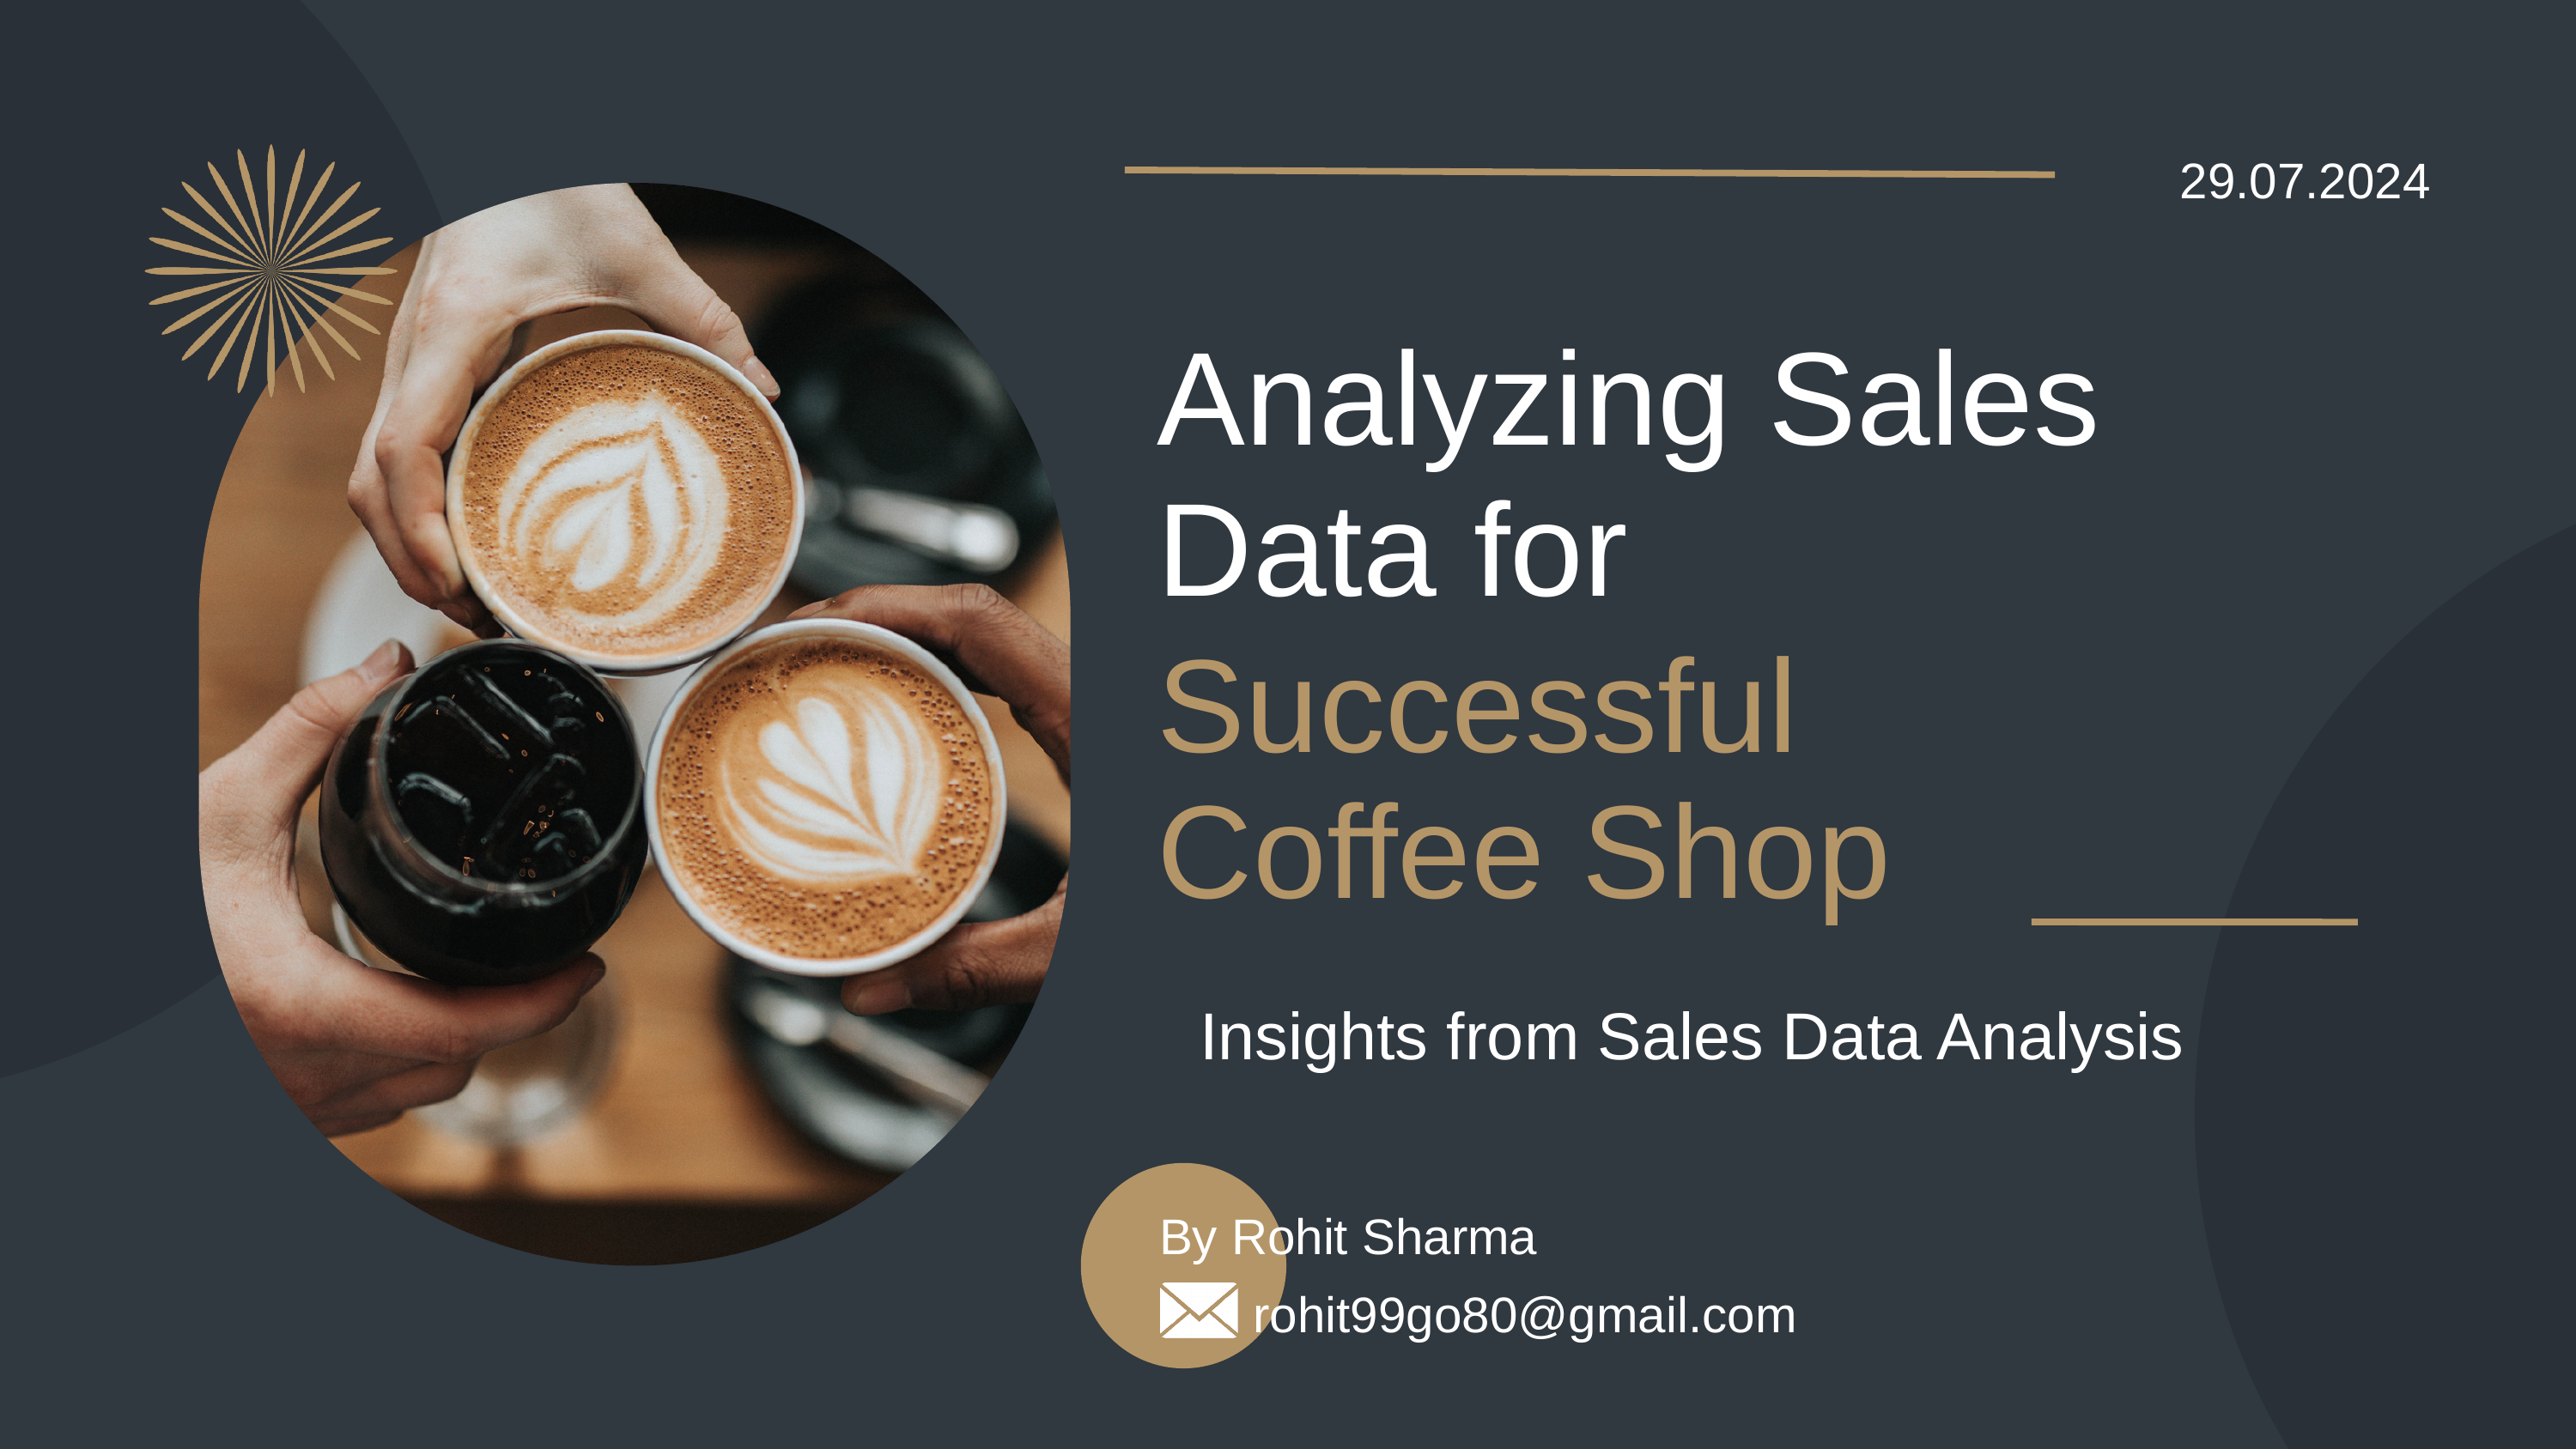

29.07.2024

Analyzing Sales Data for

Successful Coffee Shop

Insights from Sales Data Analysis

By Rohit Sharma
rohit99go80@gmail.com